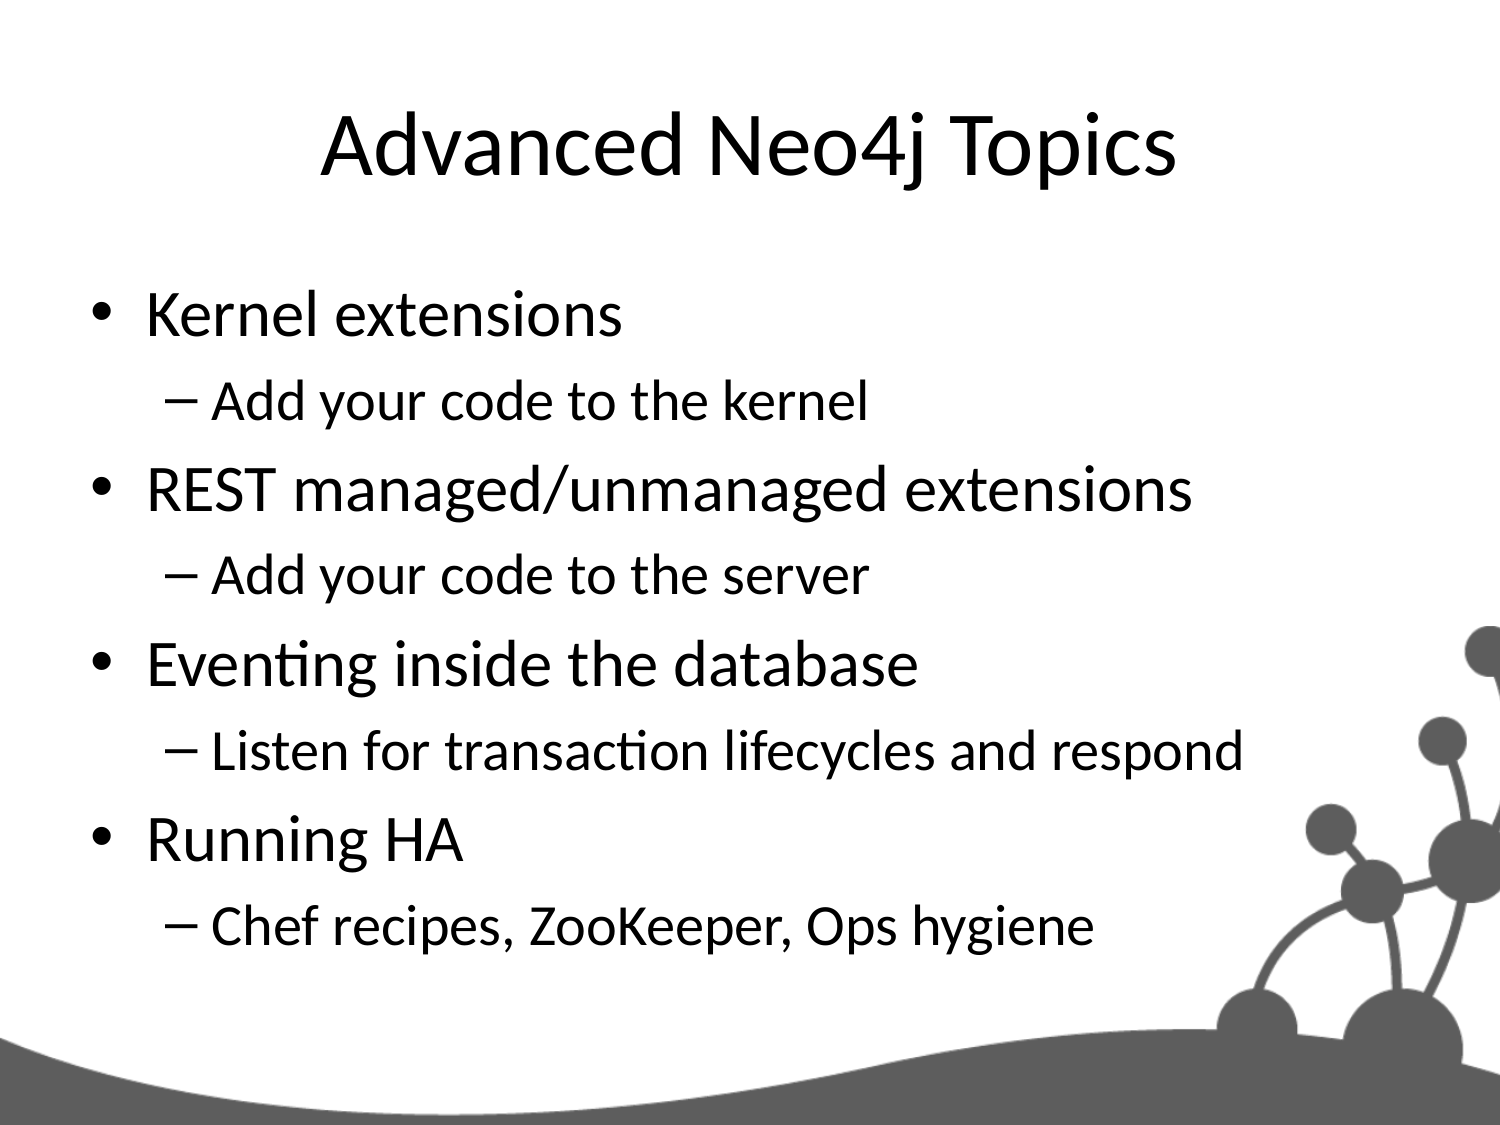

# Advanced Neo4j Topics
Kernel extensions
Add your code to the kernel
REST managed/unmanaged extensions
Add your code to the server
Eventing inside the database
Listen for transaction lifecycles and respond
Running HA
Chef recipes, ZooKeeper, Ops hygiene